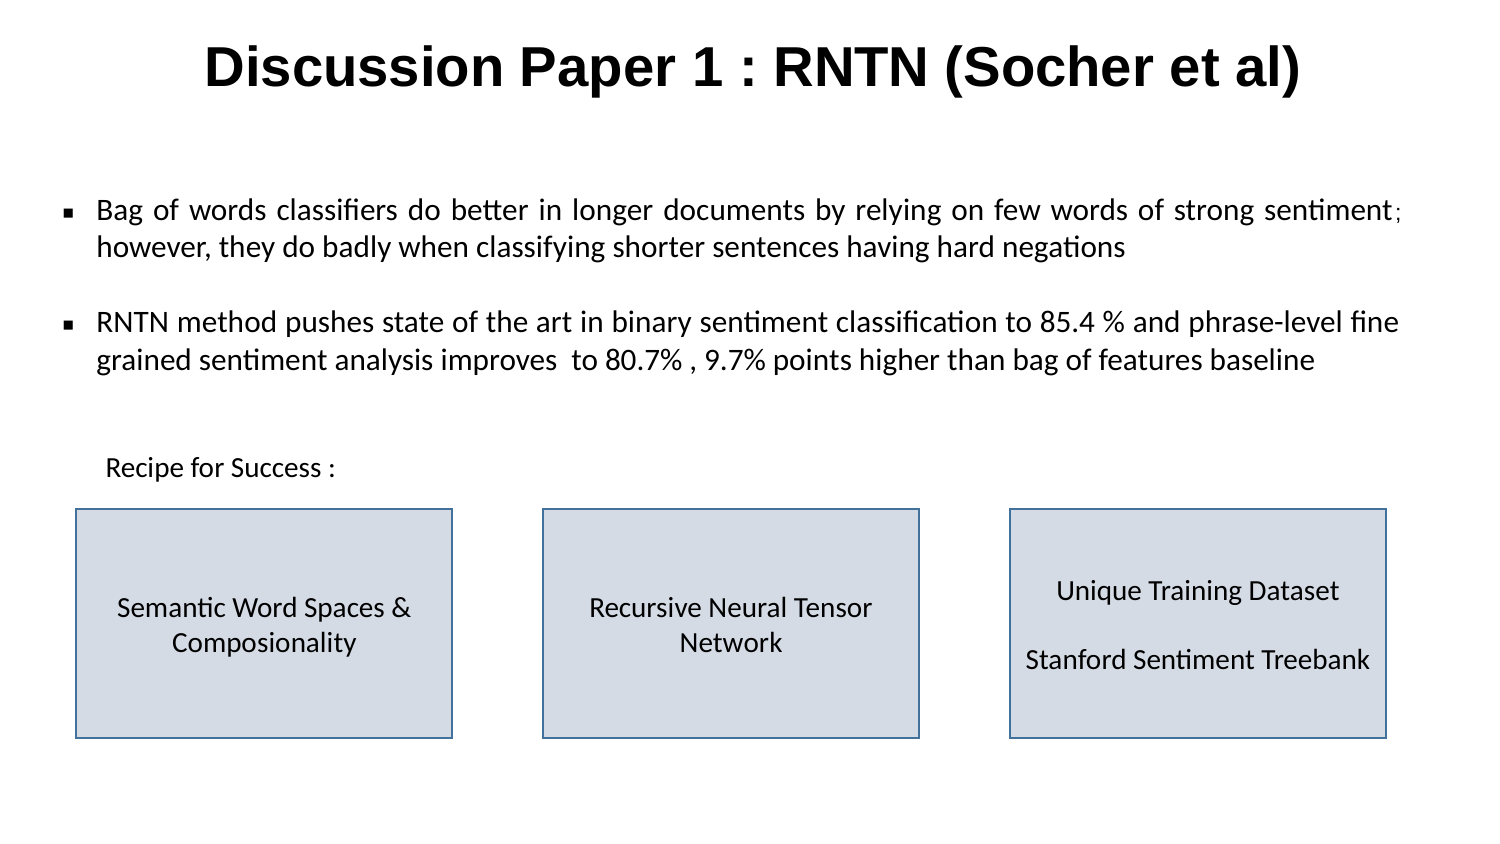

Discussion Paper 1 : RNTN (Socher et al)

Bag of words classifiers do better in longer documents by relying on few words of strong sentiment; however, they do badly when classifying shorter sentences having hard negations

RNTN method pushes state of the art in binary sentiment classification to 85.4 % and phrase-level fine grained sentiment analysis improves  to 80.7% , 9.7% points higher than bag of features baseline

Recipe for Success :
Semantic Word Spaces & Composionality
Recursive Neural Tensor Network
Unique Training Dataset

Stanford Sentiment Treebank